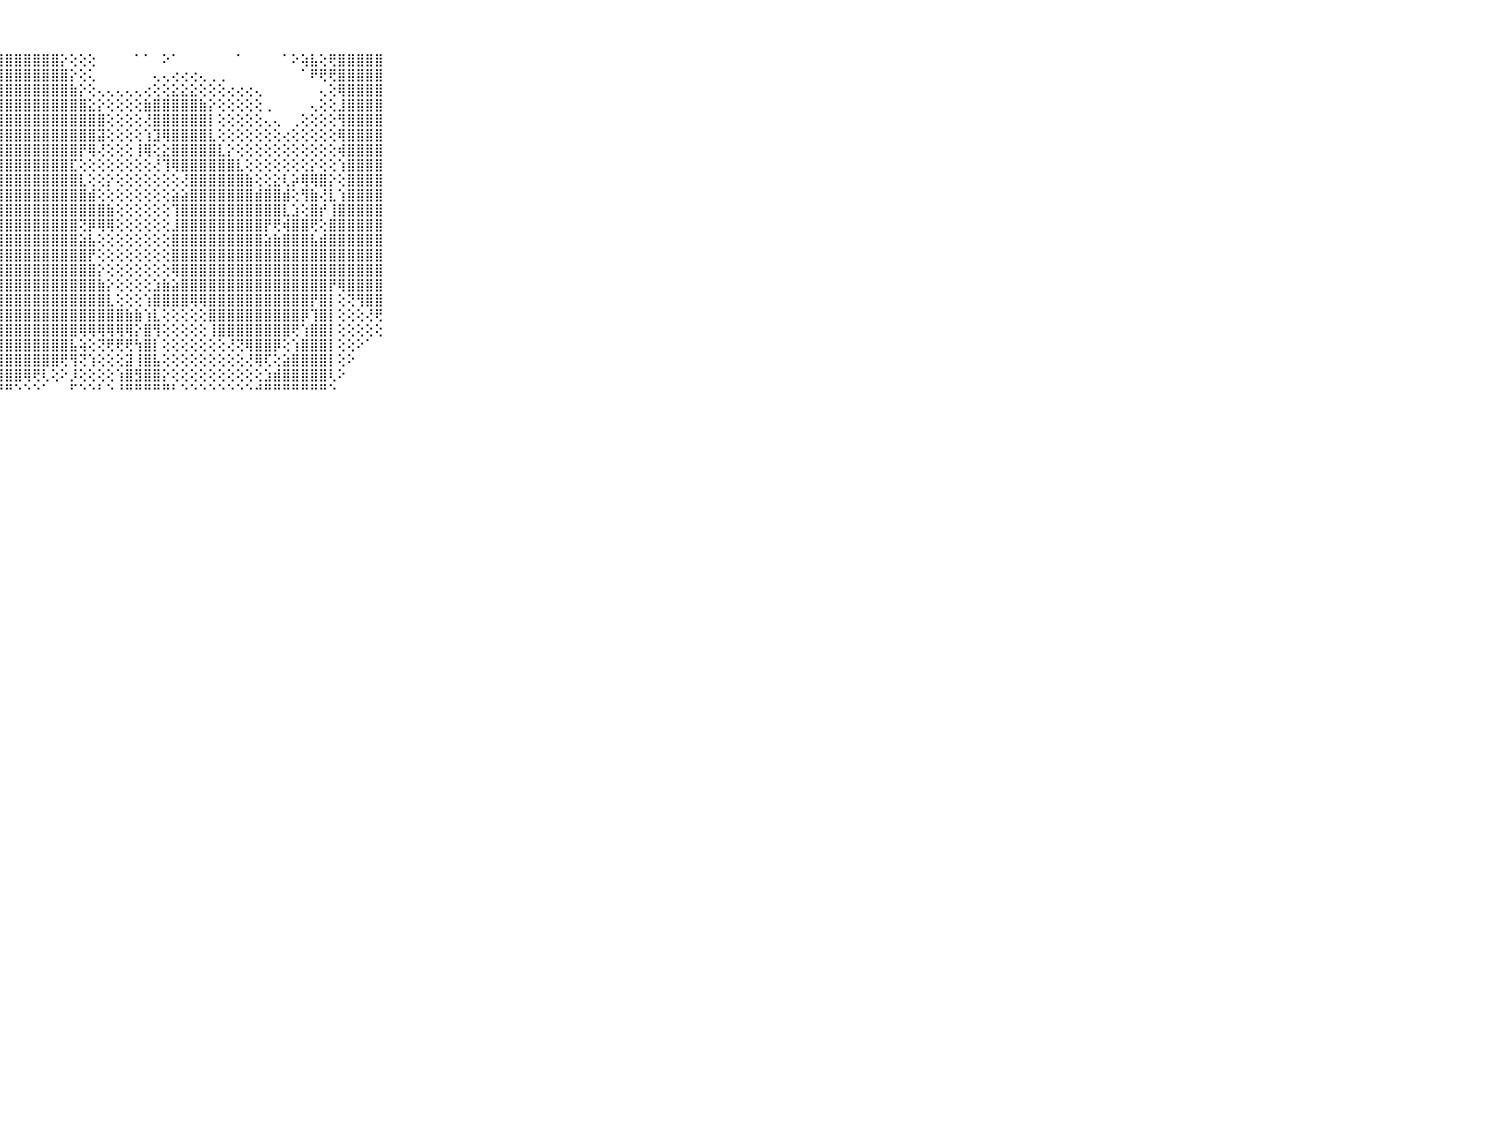

⠀⠀⠀⠀⠀⠀⠀⠀⠀⠀⠀⣿⣿⣿⣿⣿⣿⣿⣿⣿⣿⣿⣿⣿⣿⣿⣿⣿⣿⣿⣿⣿⣿⣿⡕⢕⢕⢕⠀⠀⠀⠀⠁⠁⠀⠕⠁⠀⠀⠀⠀⠀⠀⠁⠀⠀⠀⠀⠁⠕⢵⣧⢕⢟⣿⣿⣿⣿⣿⠀⠀⠀⠀⠀⠀⠀⠀⠀⠀⠀⠀
⠀⠀⠀⠀⠀⠀⠀⠀⠀⠀⠀⣿⣿⣿⣿⣿⣿⣿⣿⣿⣿⣿⣿⣿⣿⣿⣿⣿⣿⣿⣿⣿⣿⣿⣿⡕⢕⢅⠀⠀⠀⠀⠀⠀⢄⢄⢔⢔⢔⢄⢀⢀⠀⠀⠀⠀⠀⠀⠀⠀⠁⠟⢟⢟⣿⣿⣿⣿⣿⠀⠀⠀⠀⠀⠀⠀⠀⠀⠀⠀⠀
⠀⠀⠀⠀⠀⠀⠀⠀⠀⠀⠀⣿⣿⣿⣿⣿⣿⣿⣿⣿⣿⣿⣿⣿⣿⣿⣿⣿⣿⣿⣿⣿⣿⣿⣿⣷⡕⢕⢄⢄⢄⢄⢄⢔⢕⢕⣕⣕⣕⢕⢕⢕⢔⢔⢔⢄⠀⠀⠀⠀⠀⠀⢄⢕⢿⣿⣿⣿⣿⠀⠀⠀⠀⠀⠀⠀⠀⠀⠀⠀⠀
⠀⠀⠀⠀⠀⠀⠀⠀⠀⠀⠀⣿⣿⣿⣿⣿⣿⣿⣿⣿⣿⣿⣿⣿⣿⣿⣿⣿⣿⣿⣿⣿⣿⣿⣿⣿⣿⣕⡕⢕⢕⢕⢕⣷⣿⣿⣿⣿⣿⣷⡕⢕⢕⢕⢕⢕⢀⠀⠀⠀⠀⢄⢕⢕⣸⣿⣿⣿⣿⠀⠀⠀⠀⠀⠀⠀⠀⠀⠀⠀⠀
⠀⠀⠀⠀⠀⠀⠀⠀⠀⠀⠀⣿⣿⣿⣿⣿⣿⣿⣿⣿⣿⣿⣿⣿⣿⣿⣿⣿⣿⣿⣿⣿⣿⣿⣿⣿⣿⣿⣿⢕⢕⢕⢕⢜⣿⣿⣿⣿⣿⣿⡇⢕⢕⢕⢕⢕⢄⢄⠀⢀⢕⢕⢕⢕⢻⣿⣿⣿⣿⠀⠀⠀⠀⠀⠀⠀⠀⠀⠀⠀⠀
⠀⠀⠀⠀⠀⠀⠀⠀⠀⠀⠀⣿⣿⣿⣿⣿⣿⣿⣿⣿⣿⣿⣿⣿⣿⣿⣿⣿⣿⣿⣿⣿⣿⣿⣿⣿⣿⣿⣽⢕⢕⢕⢕⢱⣹⢿⣿⣿⣿⣿⣇⢕⢕⢕⢕⢕⢕⢕⢔⢕⢕⢕⢕⢕⢿⣿⣿⣿⣿⠀⠀⠀⠀⠀⠀⠀⠀⠀⠀⠀⠀
⠀⠀⠀⠀⠀⠀⠀⠀⠀⠀⠀⣿⣿⣿⣿⣿⣿⣿⣿⣿⣿⣿⣿⣿⣿⣿⣿⣿⣿⣿⣿⣿⣿⣿⣿⣿⡟⢿⢜⢕⢕⢕⢸⢿⢕⣕⣿⣿⣿⣿⣿⣇⡕⢕⢕⢕⢕⢕⢕⢕⢕⢕⢕⢕⢾⣿⣿⣿⣿⠀⠀⠀⠀⠀⠀⠀⠀⠀⠀⠀⠀
⠀⠀⠀⠀⠀⠀⠀⠀⠀⠀⠀⣿⣿⣿⣿⣿⣿⣿⣿⣿⣿⣿⣿⣿⣿⣿⣿⣿⣿⣿⣿⣿⣿⣿⣿⣏⢕⢕⢕⢕⢕⢕⢕⢕⢜⢹⢿⣿⣿⣿⣿⣿⣿⣇⢕⢕⢕⢕⢕⢕⢕⡕⢕⢕⢱⣿⣿⣿⣿⠀⠀⠀⠀⠀⠀⠀⠀⠀⠀⠀⠀
⠀⠀⠀⠀⠀⠀⠀⠀⠀⠀⠀⣿⣿⣿⣿⣿⣿⣿⣿⣿⣿⣿⣿⣿⣿⣿⣿⣿⣿⣿⣿⣿⣿⣿⣿⣿⣇⢕⢕⡕⢕⢕⢕⢕⢕⢕⢕⢜⣿⣿⣿⣿⣿⣿⣷⢕⢕⣕⢇⡵⢿⢿⣿⡕⢕⣿⣿⣿⣿⠀⠀⠀⠀⠀⠀⠀⠀⠀⠀⠀⠀
⠀⠀⠀⠀⠀⠀⠀⠀⠀⠀⠀⣿⣿⣿⣿⣿⣿⣿⣿⣿⣿⣿⣿⣿⣿⣿⣿⣿⣿⣿⣿⣿⣿⣿⣿⣿⣿⣾⢕⢕⢕⢕⢕⢕⢕⢕⣵⣵⣿⣿⣿⣿⣿⣿⣿⣾⣿⣿⣾⢕⢻⣷⢜⣇⢱⣿⣿⣿⣿⠀⠀⠀⠀⠀⠀⠀⠀⠀⠀⠀⠀
⠀⠀⠀⠀⠀⠀⠀⠀⠀⠀⠀⣿⣿⣿⣿⣿⣿⣿⣿⣿⣿⣿⣿⣿⣿⣿⣿⣿⣿⣿⣿⣿⣿⣿⣿⣿⣿⣿⣿⣷⢕⢕⢕⢕⢕⢕⢹⣿⣿⣿⣿⣿⣿⣿⣿⣿⣿⣿⣇⣱⢕⣿⡞⢸⣿⣿⣿⣿⣿⠀⠀⠀⠀⠀⠀⠀⠀⠀⠀⠀⠀
⠀⠀⠀⠀⠀⠀⠀⠀⠀⠀⠀⣿⣿⣿⣿⣿⣿⣿⣿⣿⣿⣿⣿⣿⣿⣿⣿⣿⣿⣿⣿⣿⣿⣿⣿⣿⢝⡿⢿⢿⢕⢕⢕⢕⢕⢕⣸⣿⣿⣿⣿⣿⣿⣿⣿⣿⡟⢟⢾⣿⣿⢟⢕⣿⣿⣿⣿⣿⣿⠀⠀⠀⠀⠀⠀⠀⠀⠀⠀⠀⠀
⠀⠀⠀⠀⠀⠀⠀⠀⠀⠀⠀⣿⣿⣿⣿⣿⣿⣿⣿⣿⣿⣿⣿⣿⣿⣿⣿⣿⣿⣿⣿⣿⣿⣿⣿⣿⣵⣧⢕⢕⢕⢕⢕⢕⢕⢕⣿⣿⣿⣿⣿⣿⣿⣿⣿⣿⣵⣷⣿⣿⣿⣧⣾⣿⣿⣿⣿⣿⣿⠀⠀⠀⠀⠀⠀⠀⠀⠀⠀⠀⠀
⠀⠀⠀⠀⠀⠀⠀⠀⠀⠀⠀⣿⣿⣿⣿⣿⣿⣿⣿⣿⣿⣿⣿⣿⣿⣿⣿⣿⣿⣿⣿⣿⣿⣿⣿⣿⣿⡟⢕⢕⢕⢕⢕⢕⢕⢕⣿⣿⣿⣿⣿⣿⣿⣿⣿⣿⣿⣿⣿⣿⣿⣿⣿⣿⣿⣿⣿⣿⣿⠀⠀⠀⠀⠀⠀⠀⠀⠀⠀⠀⠀
⠀⠀⠀⠀⠀⠀⠀⠀⠀⠀⠀⣿⣿⣿⣿⣿⣿⣿⣿⣿⣿⣿⣿⣿⣿⣿⣿⣿⣿⣿⣿⣿⣿⣿⣿⣿⣿⣿⡕⢕⢕⢕⢕⢕⢕⢕⢿⣿⣿⣿⣿⣿⣿⣿⣿⣿⣿⣿⣿⣿⣿⣿⣿⣿⣿⣿⣿⣿⣿⠀⠀⠀⠀⠀⠀⠀⠀⠀⠀⠀⠀
⠀⠀⠀⠀⠀⠀⠀⠀⠀⠀⠀⣿⣿⣿⣿⣿⣿⣿⣿⣿⣿⣿⣿⣿⣿⣿⣿⣿⣿⣿⣿⣿⣿⣿⣿⣿⣿⣿⣷⡕⢕⢕⢕⢕⣱⣷⣵⣿⣿⣿⣿⣿⣿⣿⣿⣿⣿⣿⣿⣿⣿⣿⣿⡟⢿⣿⣿⣿⣿⠀⠀⠀⠀⠀⠀⠀⠀⠀⠀⠀⠀
⠀⠀⠀⠀⠀⠀⠀⠀⠀⠀⠀⣿⣿⣿⣿⣿⣿⣿⣿⣿⣿⣿⣿⣿⣿⣿⣿⣿⣿⣿⣿⣿⣿⣿⣿⣿⣿⣿⣿⣇⢕⢕⢕⢱⣿⣿⣿⣿⢿⢿⣿⣿⣿⣿⣿⣿⣿⣿⣿⣿⣿⡟⣿⡇⢕⢝⢻⣿⣿⠀⠀⠀⠀⠀⠀⠀⠀⠀⠀⠀⠀
⠀⠀⠀⠀⠀⠀⠀⠀⠀⠀⠀⣿⣿⣿⣿⣿⣿⣿⣿⣿⣿⣿⣿⣿⣿⣿⣿⣿⣿⣿⣿⣿⣿⣿⣿⣿⣿⣿⣿⣿⣿⣷⣷⢱⣇⢕⢕⢕⢕⢕⣿⣿⣿⣿⣿⣿⣿⣿⣿⣿⡿⢹⣿⡇⢕⢕⢕⢜⢟⠀⠀⠀⠀⠀⠀⠀⠀⠀⠀⠀⠀
⠀⠀⠀⠀⠀⠀⠀⠀⠀⠀⠀⣿⣿⣿⣿⣿⣿⣿⣿⣿⣿⣿⣿⣿⣿⣿⣿⣿⣿⣿⣿⣿⣿⣿⣿⣿⢿⢿⢿⢿⢿⢿⡕⣿⢻⢕⢕⢕⢕⢕⢸⣿⣿⣿⣿⣿⣿⣿⣿⢟⢱⣿⣿⡇⢕⢕⢕⢕⢕⠀⠀⠀⠀⠀⠀⠀⠀⠀⠀⠀⠀
⠀⠀⠀⠀⠀⠀⠀⠀⠀⠀⠀⣿⣿⣿⣿⣿⣿⣿⣿⣿⣿⣿⣿⣿⣿⣿⣿⣿⣿⣿⣿⣿⣿⣿⣿⣧⢵⢕⢝⢟⢟⢟⢳⣿⡇⢕⢕⢕⢕⢕⢕⢕⢜⢝⢿⣿⣿⡿⢕⢱⣿⣿⣿⡇⢕⢕⠕⠁⠀⠀⠀⠀⠀⠀⠀⠀⠀⠀⠀⠀⠀
⠀⠀⠀⠀⠀⠀⠀⠀⠀⠀⠀⣿⣿⣿⣿⣿⣿⣿⣿⣿⣿⣿⣿⣿⣿⣿⣿⣿⣿⣿⣿⣿⣿⣿⢟⢻⢝⢱⢕⢕⢕⣽⢸⣿⣧⢕⢕⢕⢕⢕⢕⢕⢕⢕⢜⢿⢏⢕⣵⣿⣿⣿⣿⡇⢕⠕⠀⠀⠀⠀⠀⠀⠀⠀⠀⠀⠀⠀⠀⠀⠀
⠀⠀⠀⠀⠀⠀⠀⠀⠀⠀⠀⣿⣿⣿⣿⣿⣿⣿⣿⣿⣿⣿⣿⣿⣿⣿⣿⣿⣿⣿⢿⢟⢇⢕⠕⡸⢕⢕⢕⢕⢱⣿⣻⣿⣿⡕⢕⢕⢕⢕⢕⢕⢕⢕⢕⢕⣱⣾⣿⣿⣿⣿⣿⢇⠕⠀⠀⠀⠀⠀⠀⠀⠀⠀⠀⠀⠀⠀⠀⠀⠀
⠀⠀⠀⠀⠀⠀⠀⠀⠀⠀⠀⠛⠛⠛⠛⠛⠛⠛⠛⠛⠛⠛⠛⠛⠛⠛⠛⠛⠛⠑⠑⠑⠁⠀⠀⠋⠑⠑⠃⠑⠘⠛⠛⠛⠛⠛⠃⠑⠑⠑⠑⠑⠑⠑⠑⠚⠛⠛⠛⠛⠛⠛⠛⠑⠀⠀⠀⠀⠀⠀⠀⠀⠀⠀⠀⠀⠀⠀⠀⠀⠀